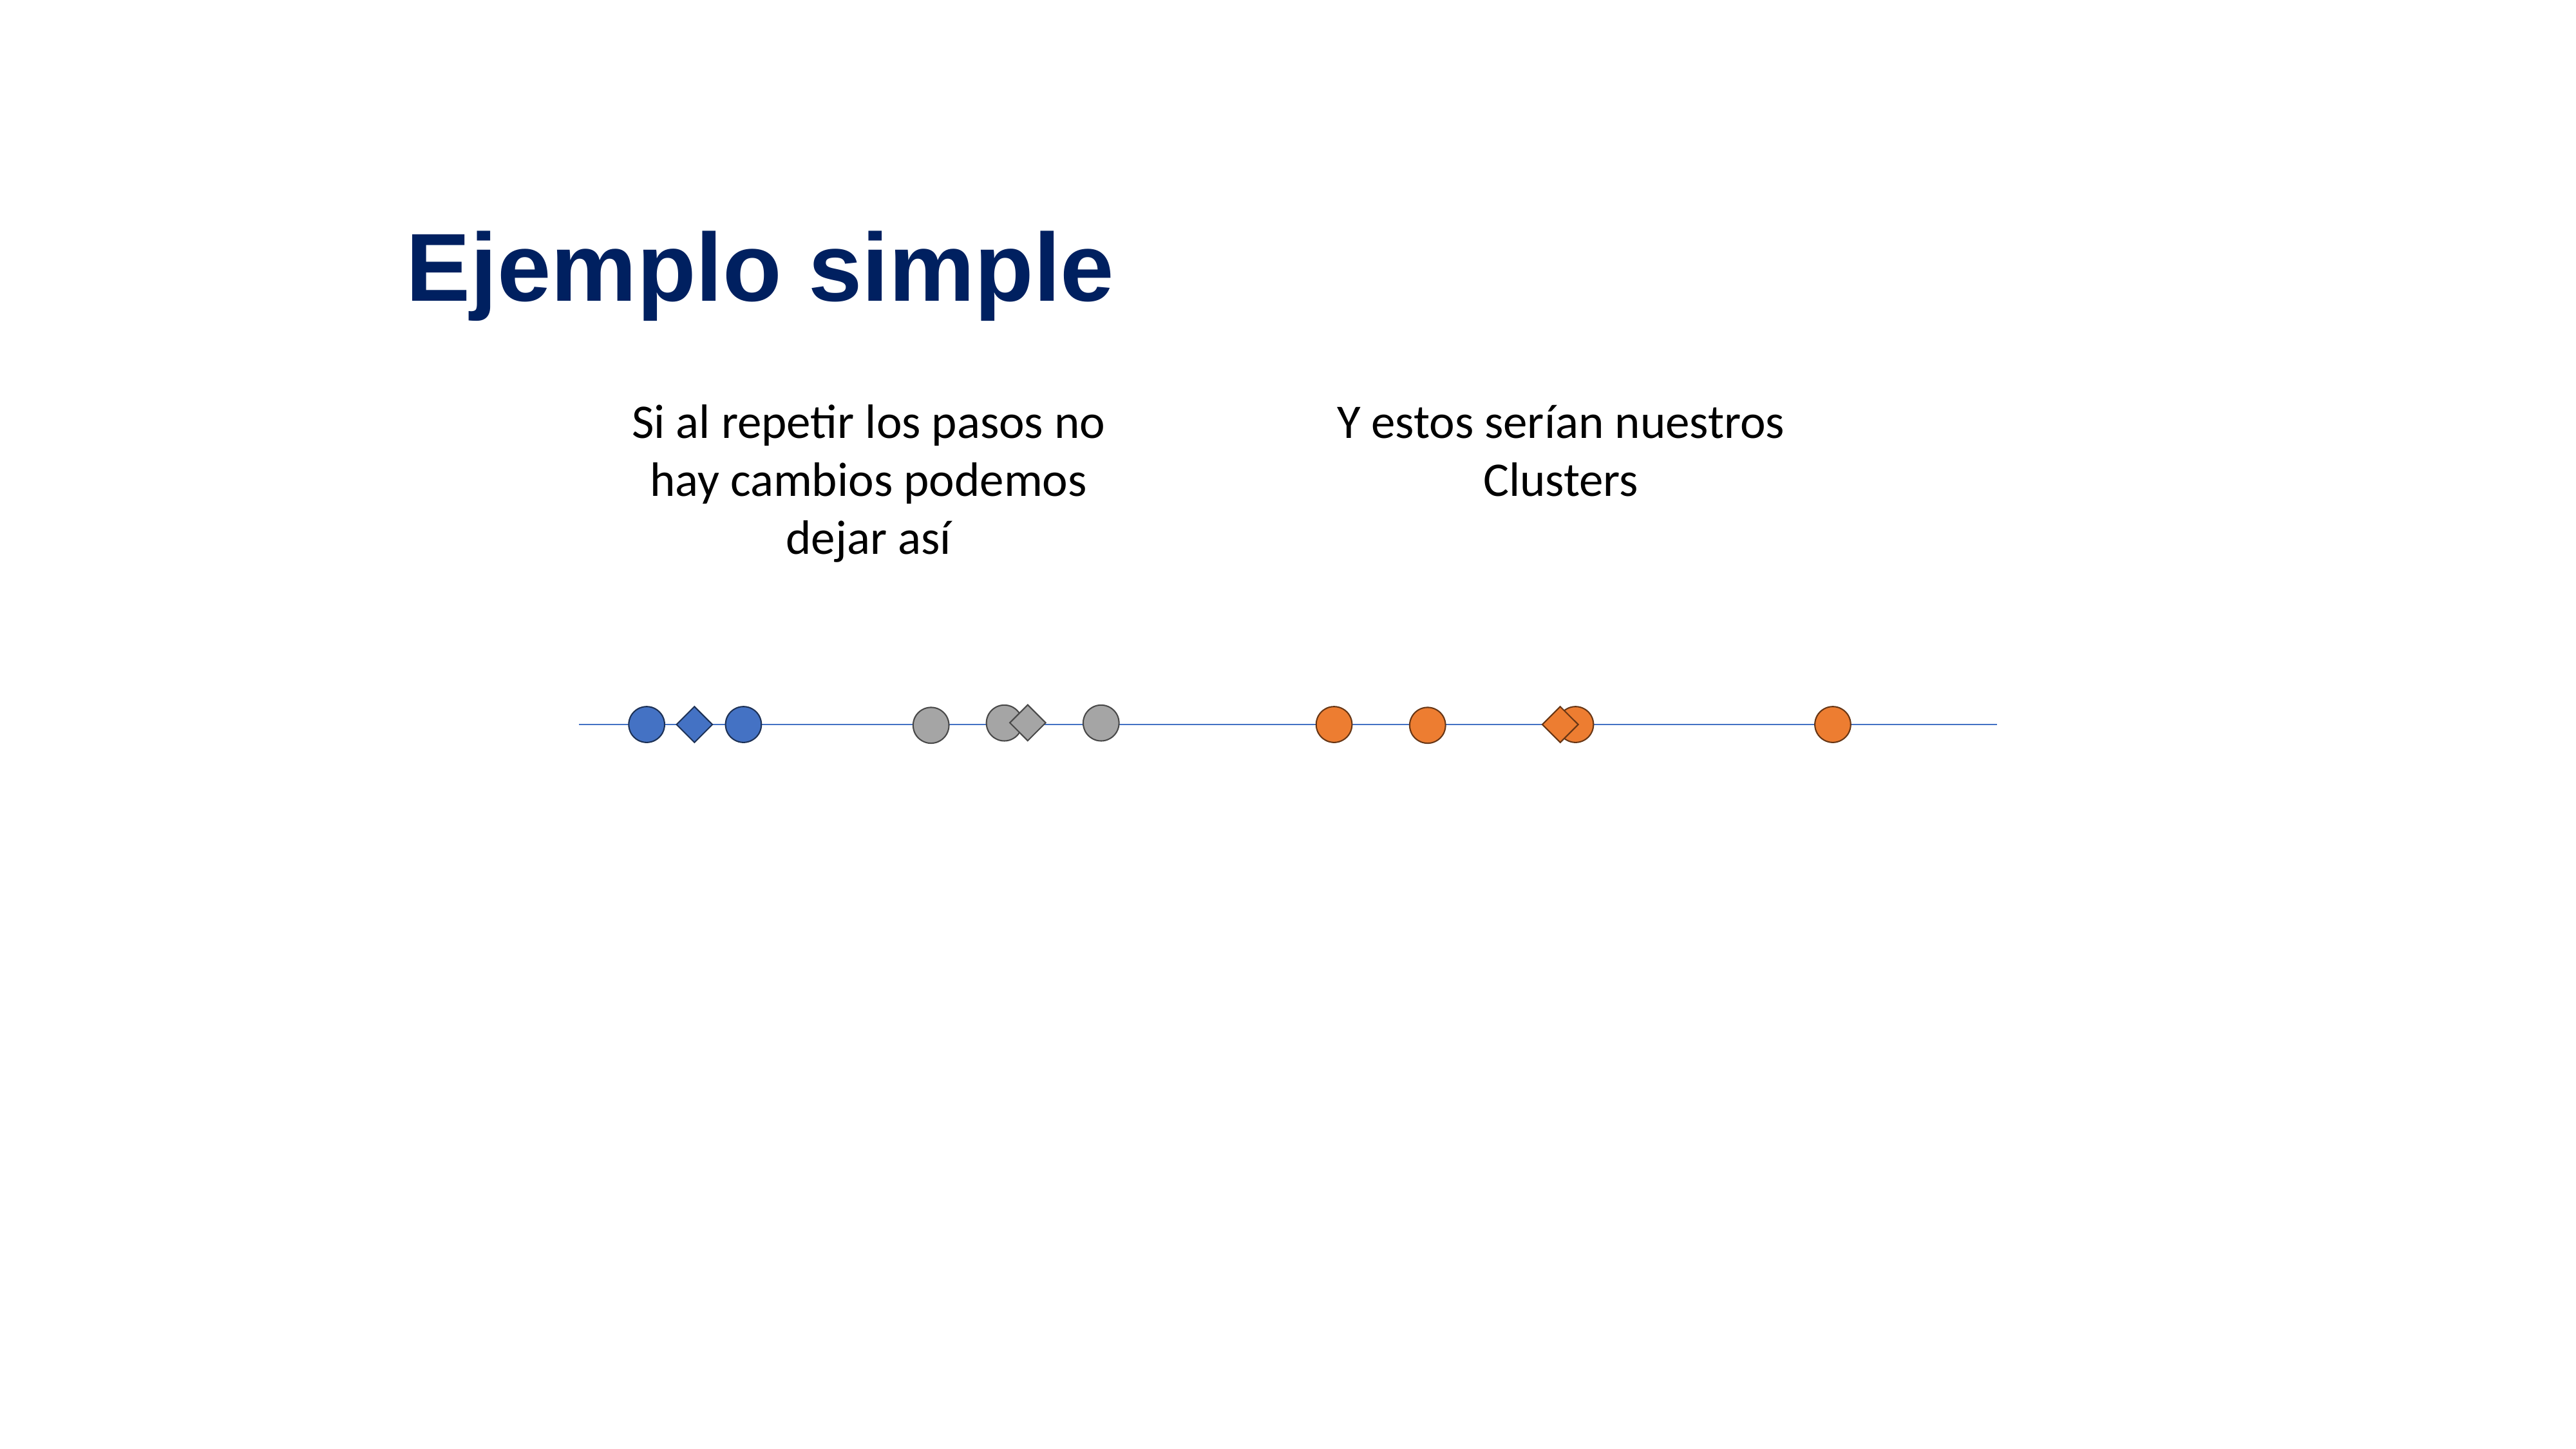

Ejemplo simple

Si al repetir los pasos no hay cambios podemos dejar así
Y estos serían nuestros Clusters